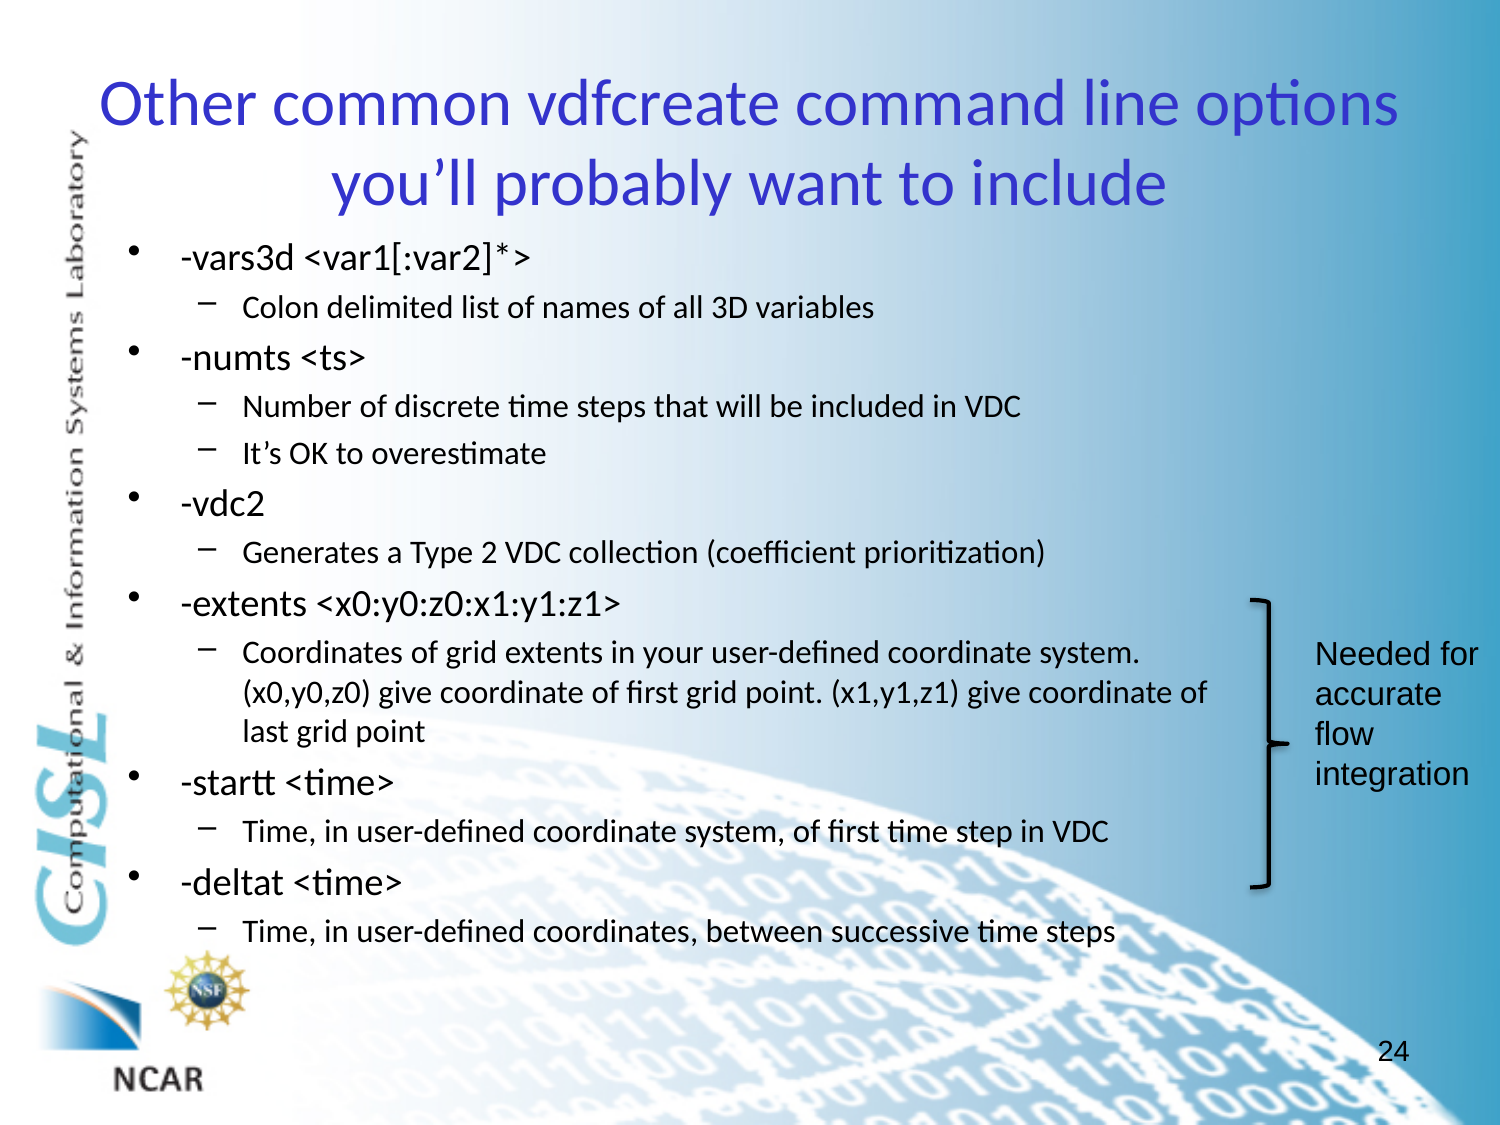

# Other common vdfcreate command line options you’ll probably want to include
-vars3d <var1[:var2]*>
Colon delimited list of names of all 3D variables
-numts <ts>
Number of discrete time steps that will be included in VDC
It’s OK to overestimate
-vdc2
Generates a Type 2 VDC collection (coefficient prioritization)
-extents <x0:y0:z0:x1:y1:z1>
Coordinates of grid extents in your user-defined coordinate system. (x0,y0,z0) give coordinate of first grid point. (x1,y1,z1) give coordinate of last grid point
-startt <time>
Time, in user-defined coordinate system, of first time step in VDC
-deltat <time>
Time, in user-defined coordinates, between successive time steps

Needed for accurate flow integration
24